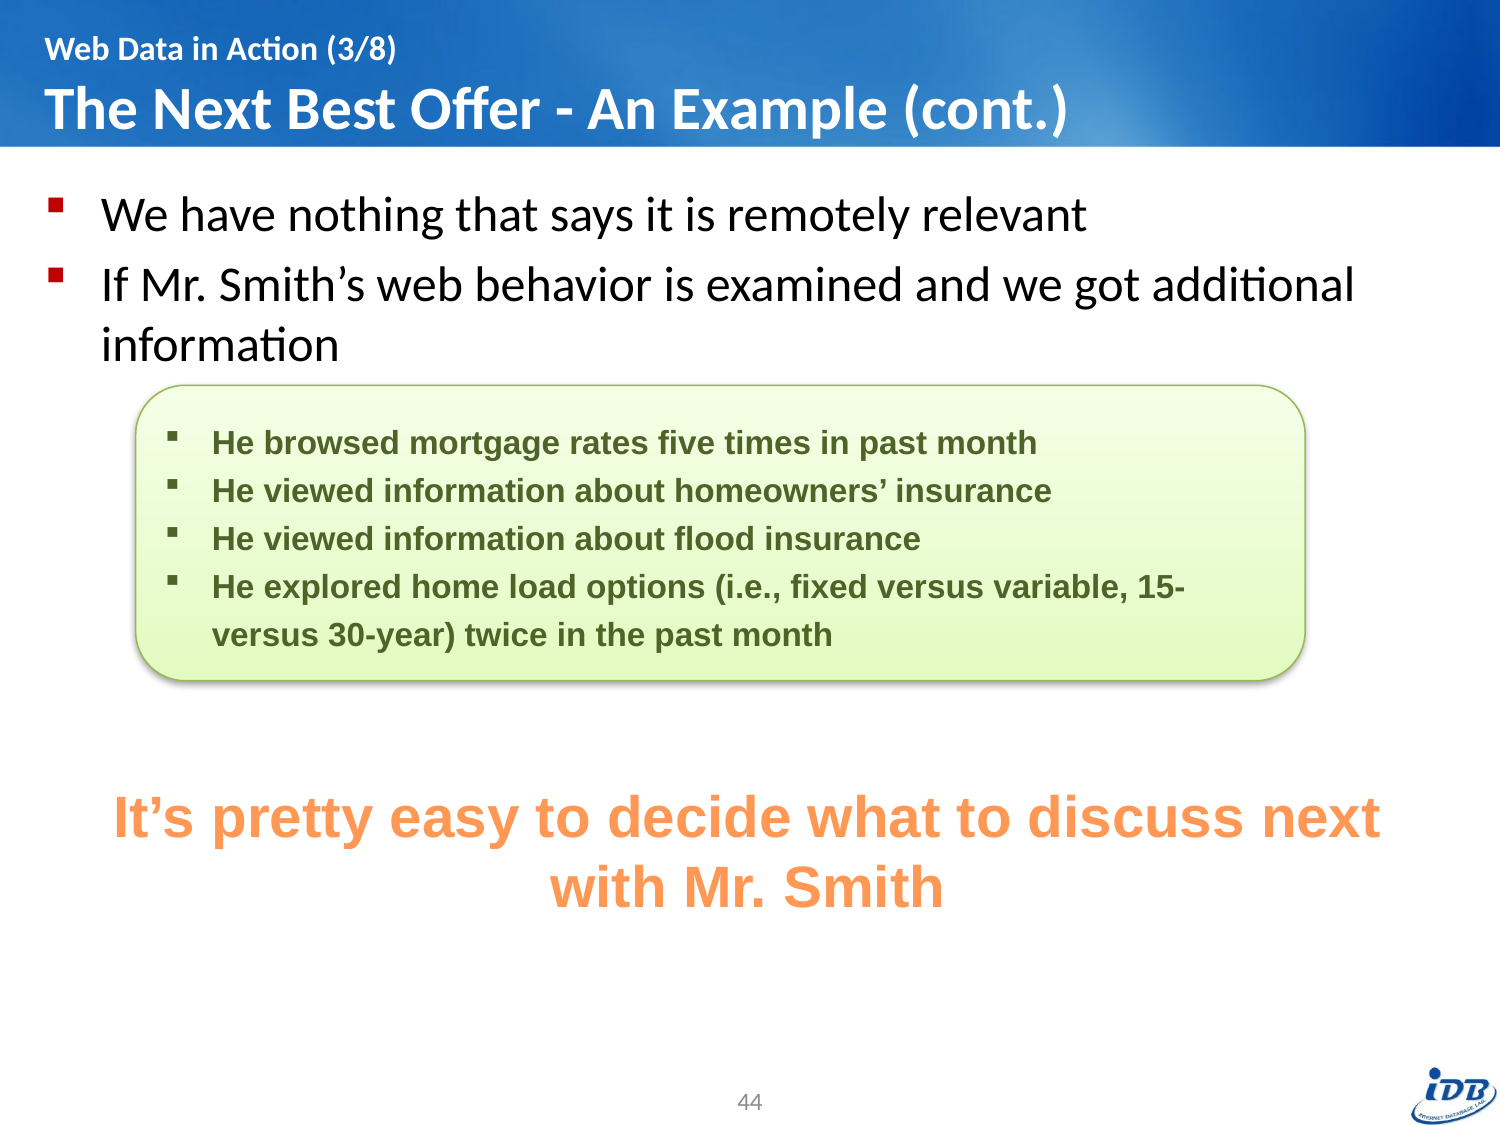

# Web Data in Action (3/8) The Next Best Offer - An Example (cont.)
We have nothing that says it is remotely relevant
If Mr. Smith’s web behavior is examined and we got additional information
He browsed mortgage rates five times in past month
He viewed information about homeowners’ insurance
He viewed information about flood insurance
He explored home load options (i.e., fixed versus variable, 15- versus 30-year) twice in the past month
It’s pretty easy to decide what to discuss next
with Mr. Smith
44